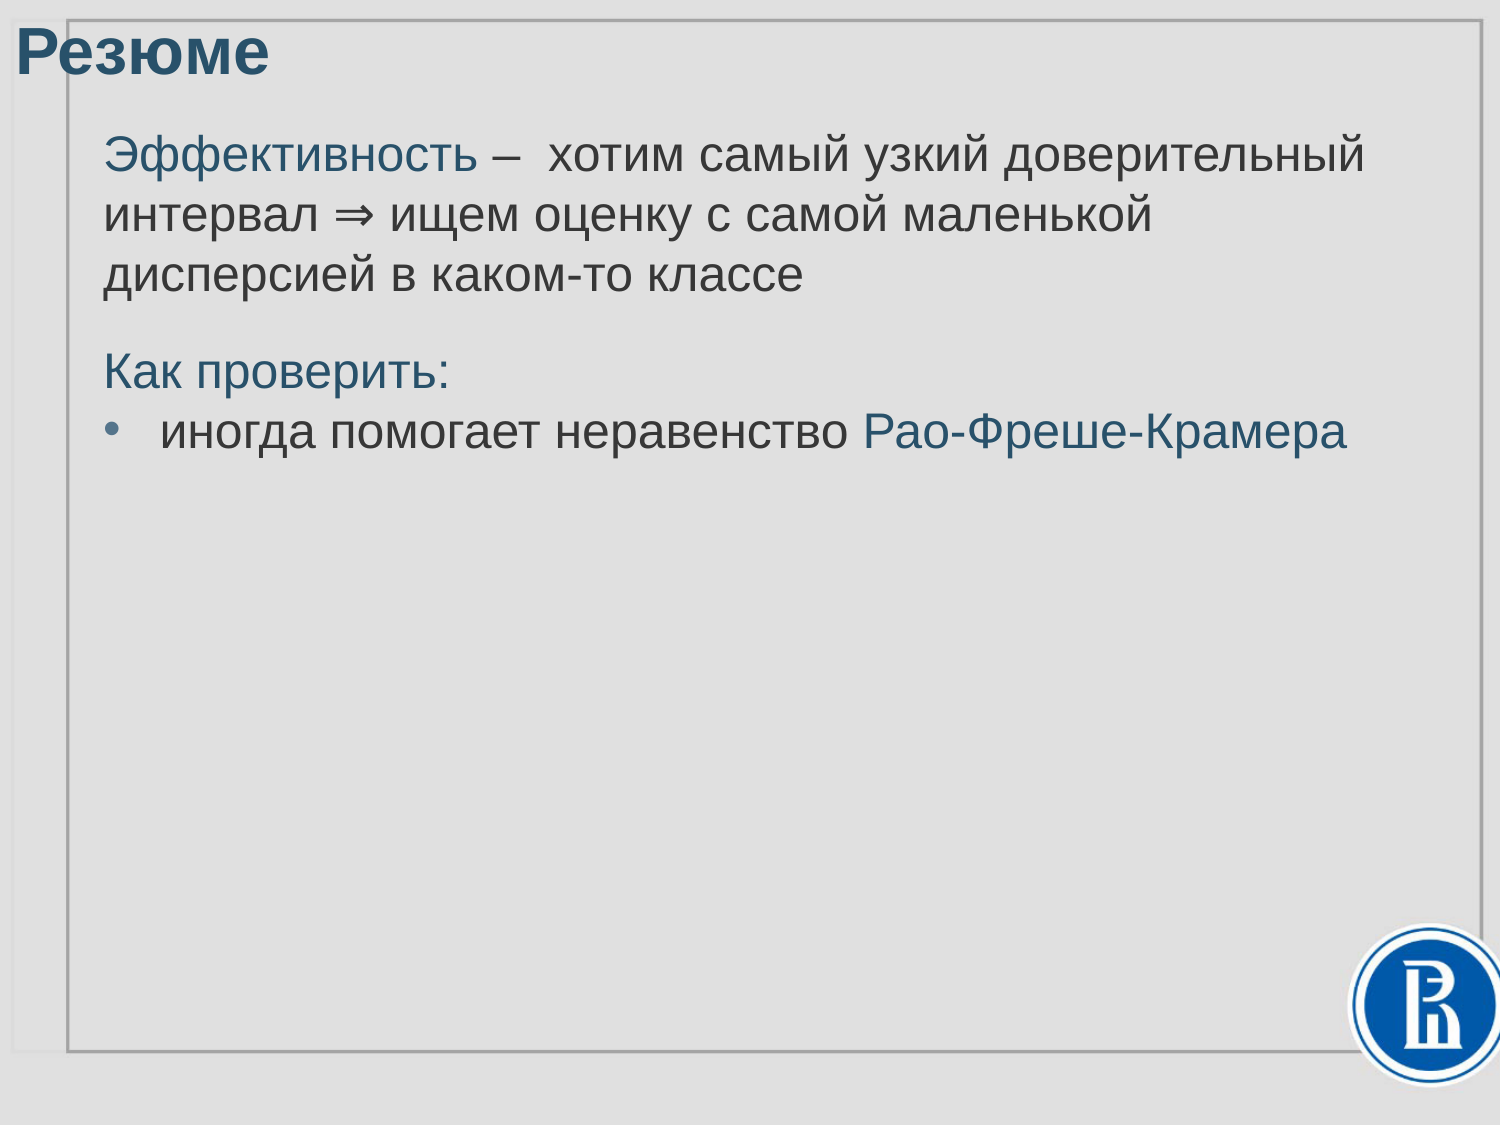

Резюме
Эффективность –  хотим самый узкий доверительный интервал ⇒ ищем оценку с самой маленькой дисперсией в каком-то классе
Как проверить:
иногда помогает неравенство Рао-Фреше-Крамера